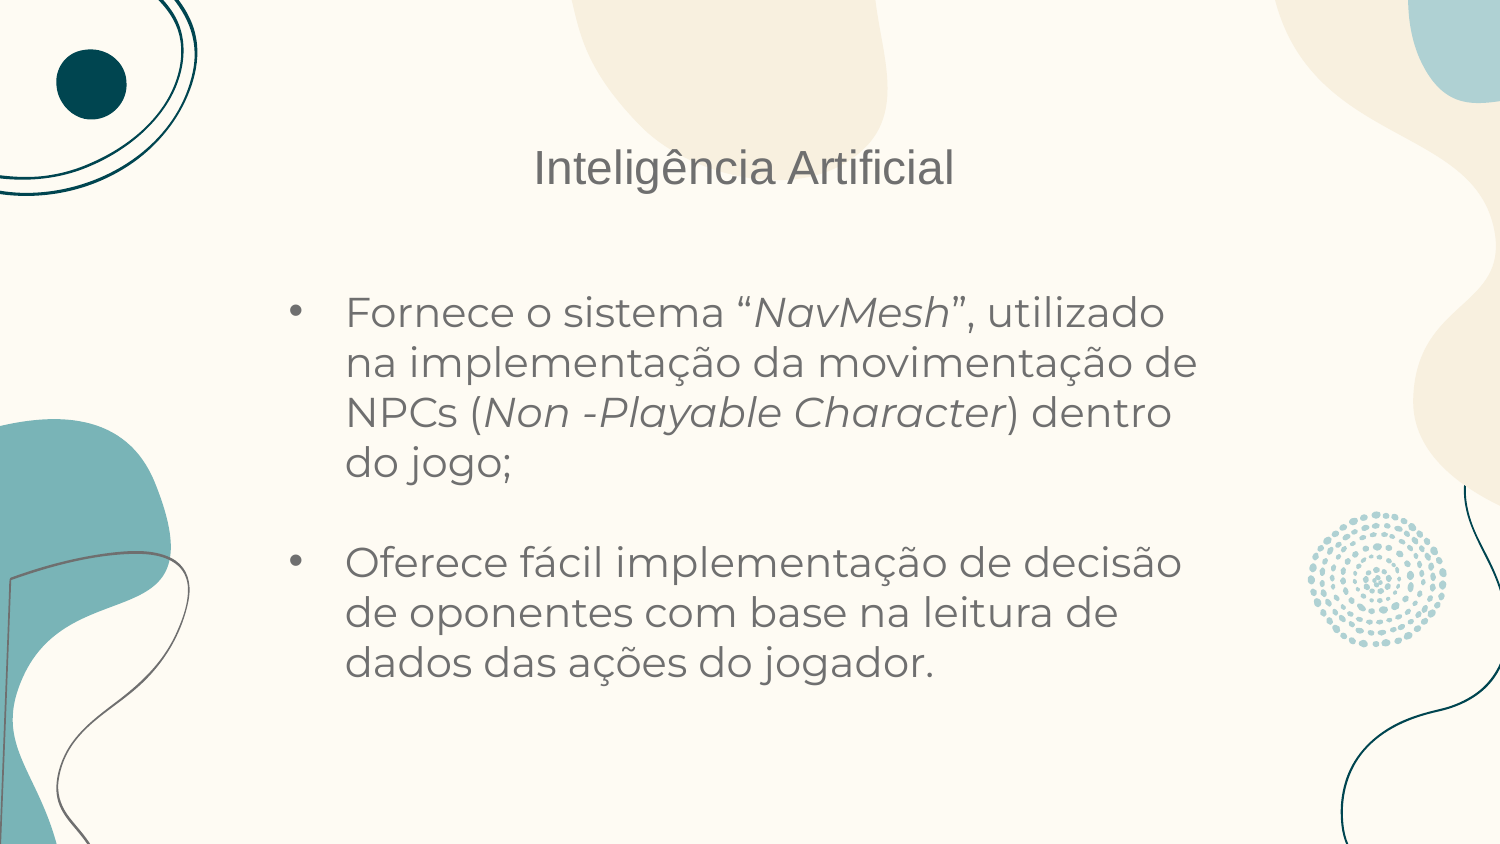

# Inteligência Artificial
Fornece o sistema “NavMesh”, utilizado na implementação da movimentação de NPCs (Non -Playable Character) dentro do jogo;

Oferece fácil implementação de decisão de oponentes com base na leitura de dados das ações do jogador.